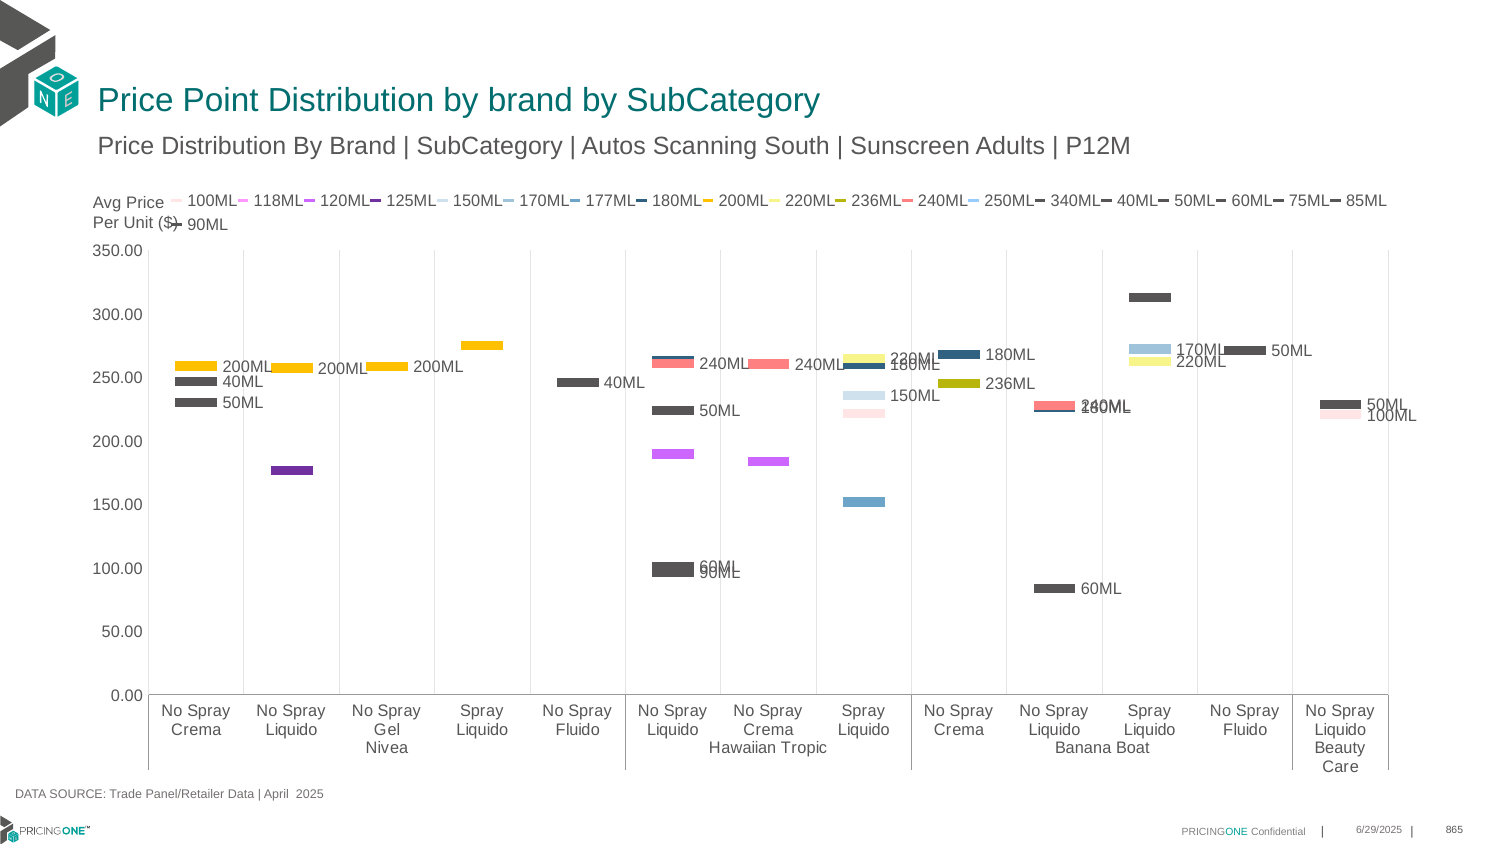

# Price Point Distribution by brand by SubCategory
Price Distribution By Brand | SubCategory | Autos Scanning South | Sunscreen Adults | P12M

### Chart

| Category | 100ML | 118ML | 120ML | 125ML | 150ML | 170ML | 177ML | 180ML | 200ML | 220ML | 236ML | 240ML | 250ML | 340ML | 40ML | 50ML | 60ML | 75ML | 85ML | 90ML |
|---|---|---|---|---|---|---|---|---|---|---|---|---|---|---|---|---|---|---|---|---|
| No Spray Crema | None | None | None | None | None | None | None | None | 258.8505 | None | None | None | None | None | 246.8316 | 229.9332 | None | None | None | None |
| No Spray Liquido | None | None | None | 176.8285 | None | None | None | None | 257.338 | None | None | None | None | None | None | None | None | None | None | None |
| No Spray Gel | None | None | None | None | None | None | None | None | 258.566 | None | None | None | None | None | None | None | None | None | None | None |
| Spray Liquido | None | None | None | None | None | None | None | None | 274.8522 | None | None | None | None | None | None | None | None | None | None | None |
| No Spray Fluido | None | None | None | None | None | None | None | None | None | None | None | None | None | None | 245.9218 | None | None | None | None | None |
| No Spray Liquido | None | None | 189.613 | None | None | None | None | 262.9623 | None | None | None | 260.597 | None | None | None | 223.7013 | 101.0424 | None | None | 96.2797 |
| No Spray Crema | None | None | 183.5329 | None | None | None | None | None | None | None | None | 260.4333 | None | None | None | None | None | None | None | None |
| Spray Liquido | 221.667 | None | None | None | 235.6939 | None | 151.6667 | 260.2422 | None | 264.9861 | None | None | None | None | None | None | None | None | None | None |
| No Spray Crema | None | None | None | None | None | None | None | 268.0446 | None | None | 245.0715 | None | None | None | None | None | None | None | None | None |
| No Spray Liquido | None | None | None | None | None | None | None | 226.4586 | None | None | None | 227.839 | None | None | None | None | 83.5928 | None | None | None |
| Spray Liquido | None | None | None | None | None | 272.2827 | None | None | None | 262.4313 | None | None | None | 312.5716 | None | None | None | None | None | None |
| No Spray Fluido | None | None | None | None | None | None | None | None | None | None | None | None | None | None | None | 271.2401 | None | None | None | None |
| No Spray Liquido | 220.4819 | None | None | None | None | None | None | None | None | None | None | None | None | None | None | 228.6314 | None | None | None | None |
Avg Price
Per Unit ($)
DATA SOURCE: Trade Panel/Retailer Data | April  2025
6/29/2025
865